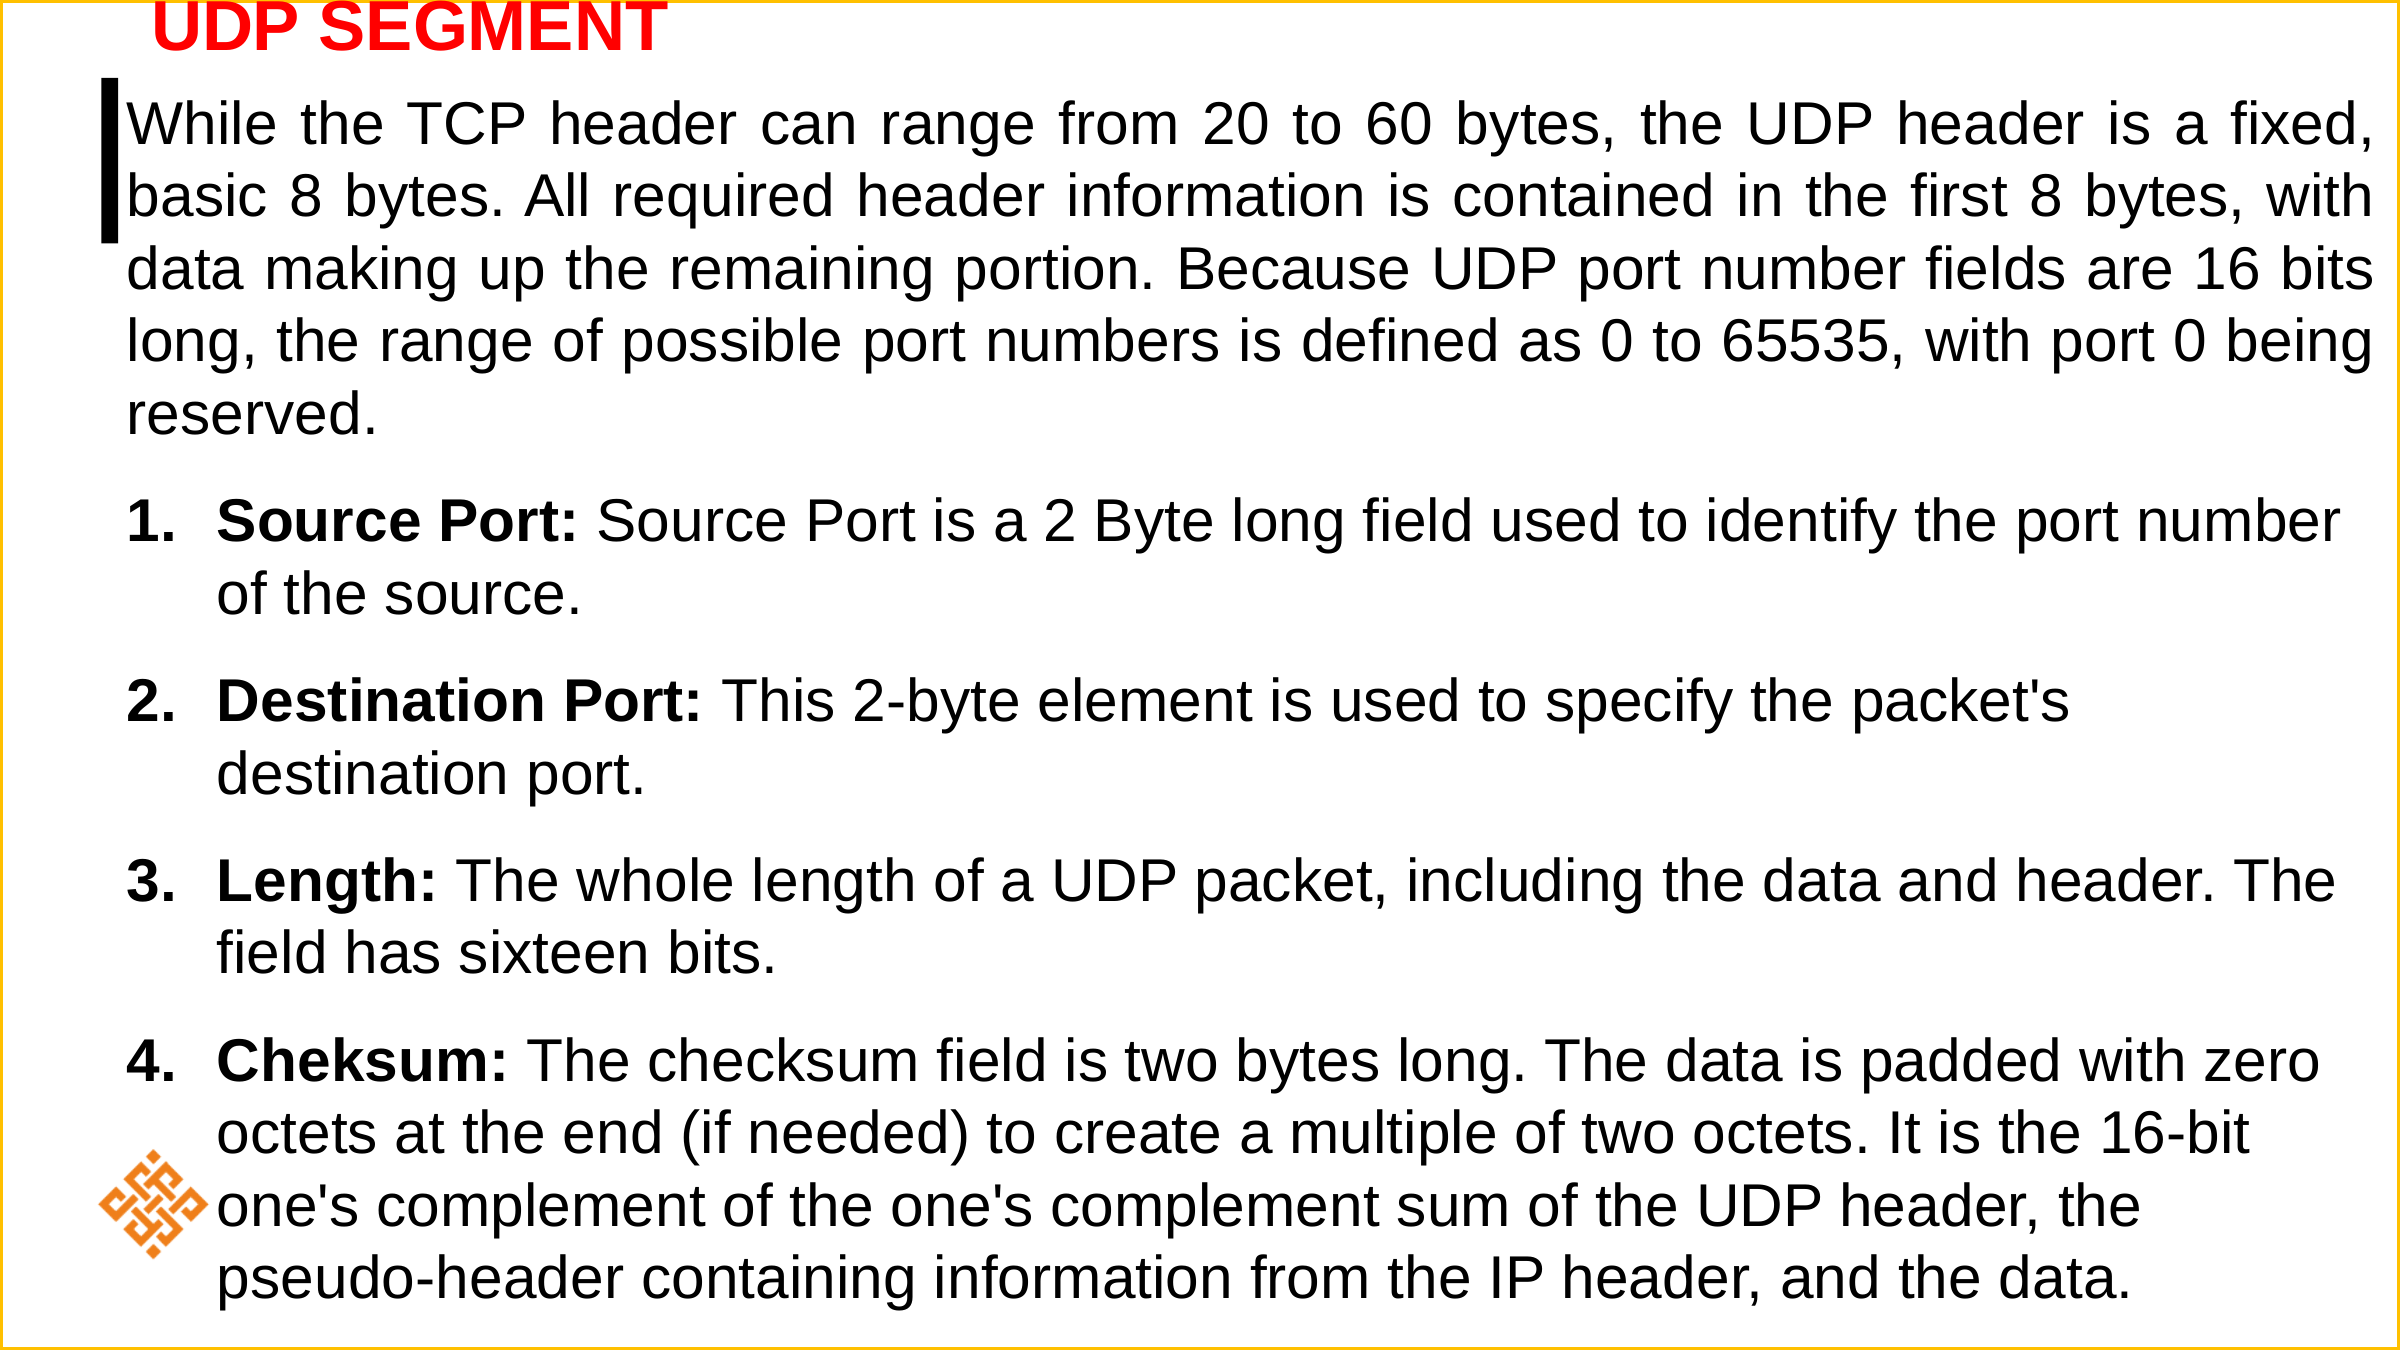

# UDP Segment
While the TCP header can range from 20 to 60 bytes, the UDP header is a fixed, basic 8 bytes. All required header information is contained in the first 8 bytes, with data making up the remaining portion. Because UDP port number fields are 16 bits long, the range of possible port numbers is defined as 0 to 65535, with port 0 being reserved.
Source Port: Source Port is a 2 Byte long field used to identify the port number of the source.
Destination Port: This 2-byte element is used to specify the packet's destination port.
Length: The whole length of a UDP packet, including the data and header. The field has sixteen bits.
Cheksum: The checksum field is two bytes long. The data is padded with zero octets at the end (if needed) to create a multiple of two octets. It is the 16-bit one's complement of the one's complement sum of the UDP header, the pseudo-header containing information from the IP header, and the data.